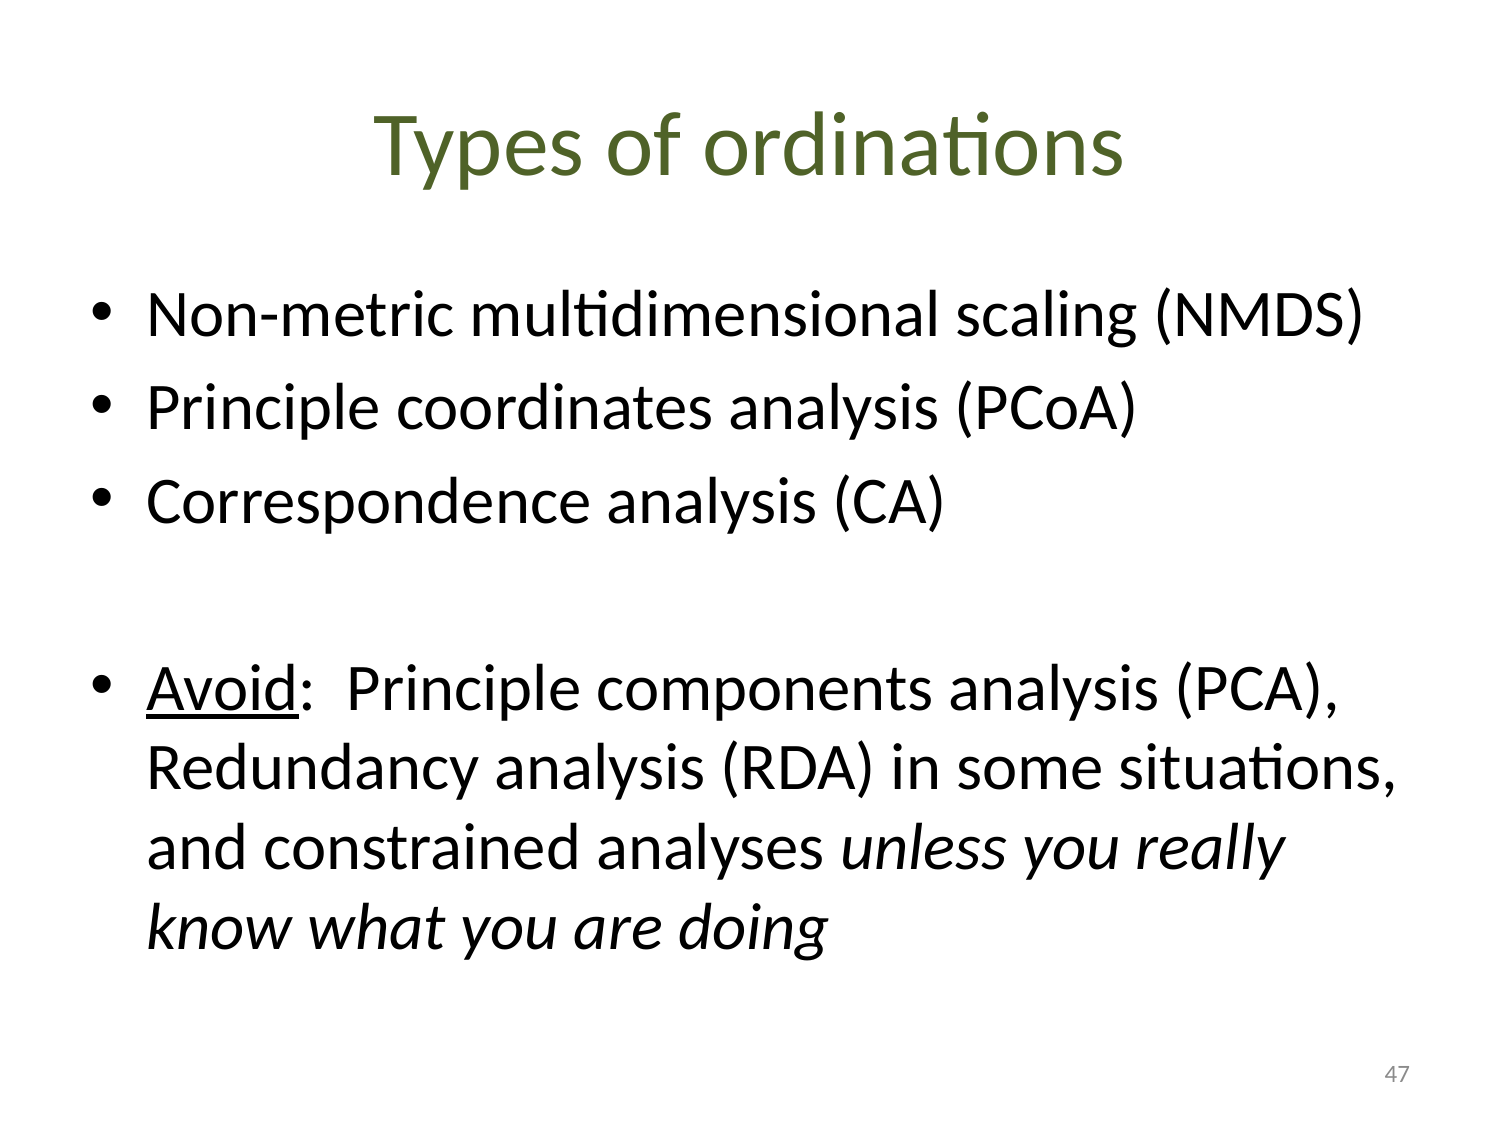

# Types of ordinations
Non-metric multidimensional scaling (NMDS)
Principle coordinates analysis (PCoA)
Correspondence analysis (CA)

Avoid:  Principle components analysis (PCA), Redundancy analysis (RDA) in some situations, and constrained analyses unless you really know what you are doing
47